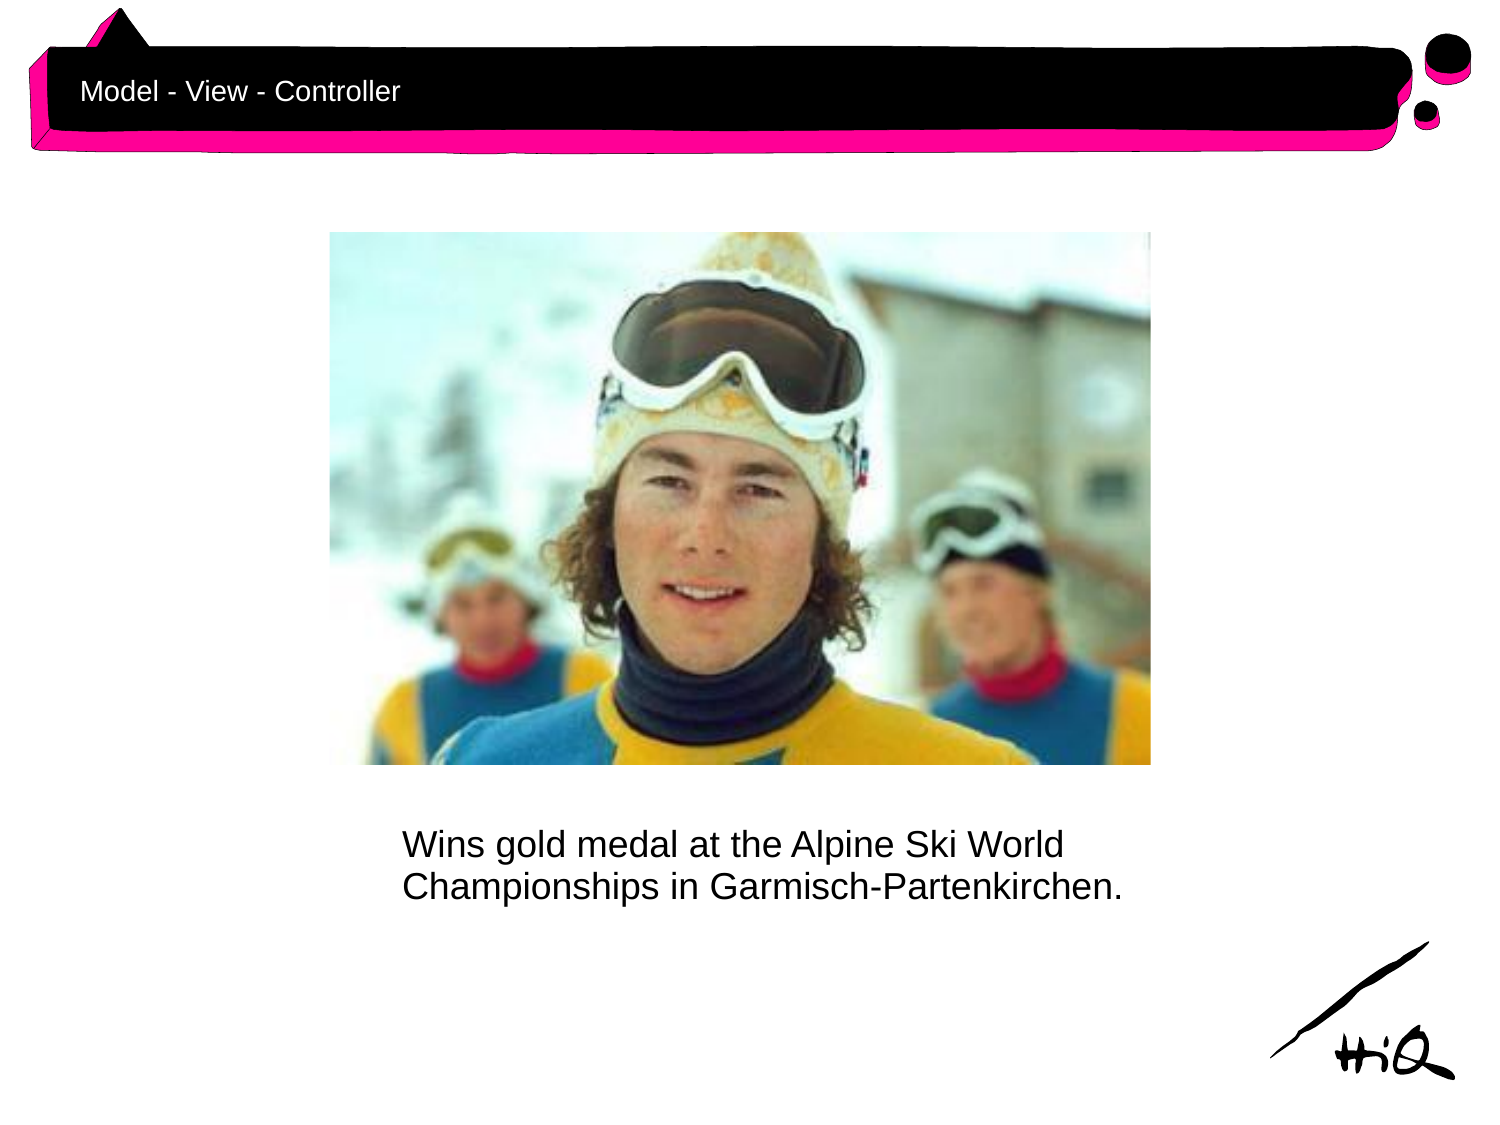

# Model - View - Controller

Wins gold medal at the Alpine Ski World Championships in Garmisch-Partenkirchen.